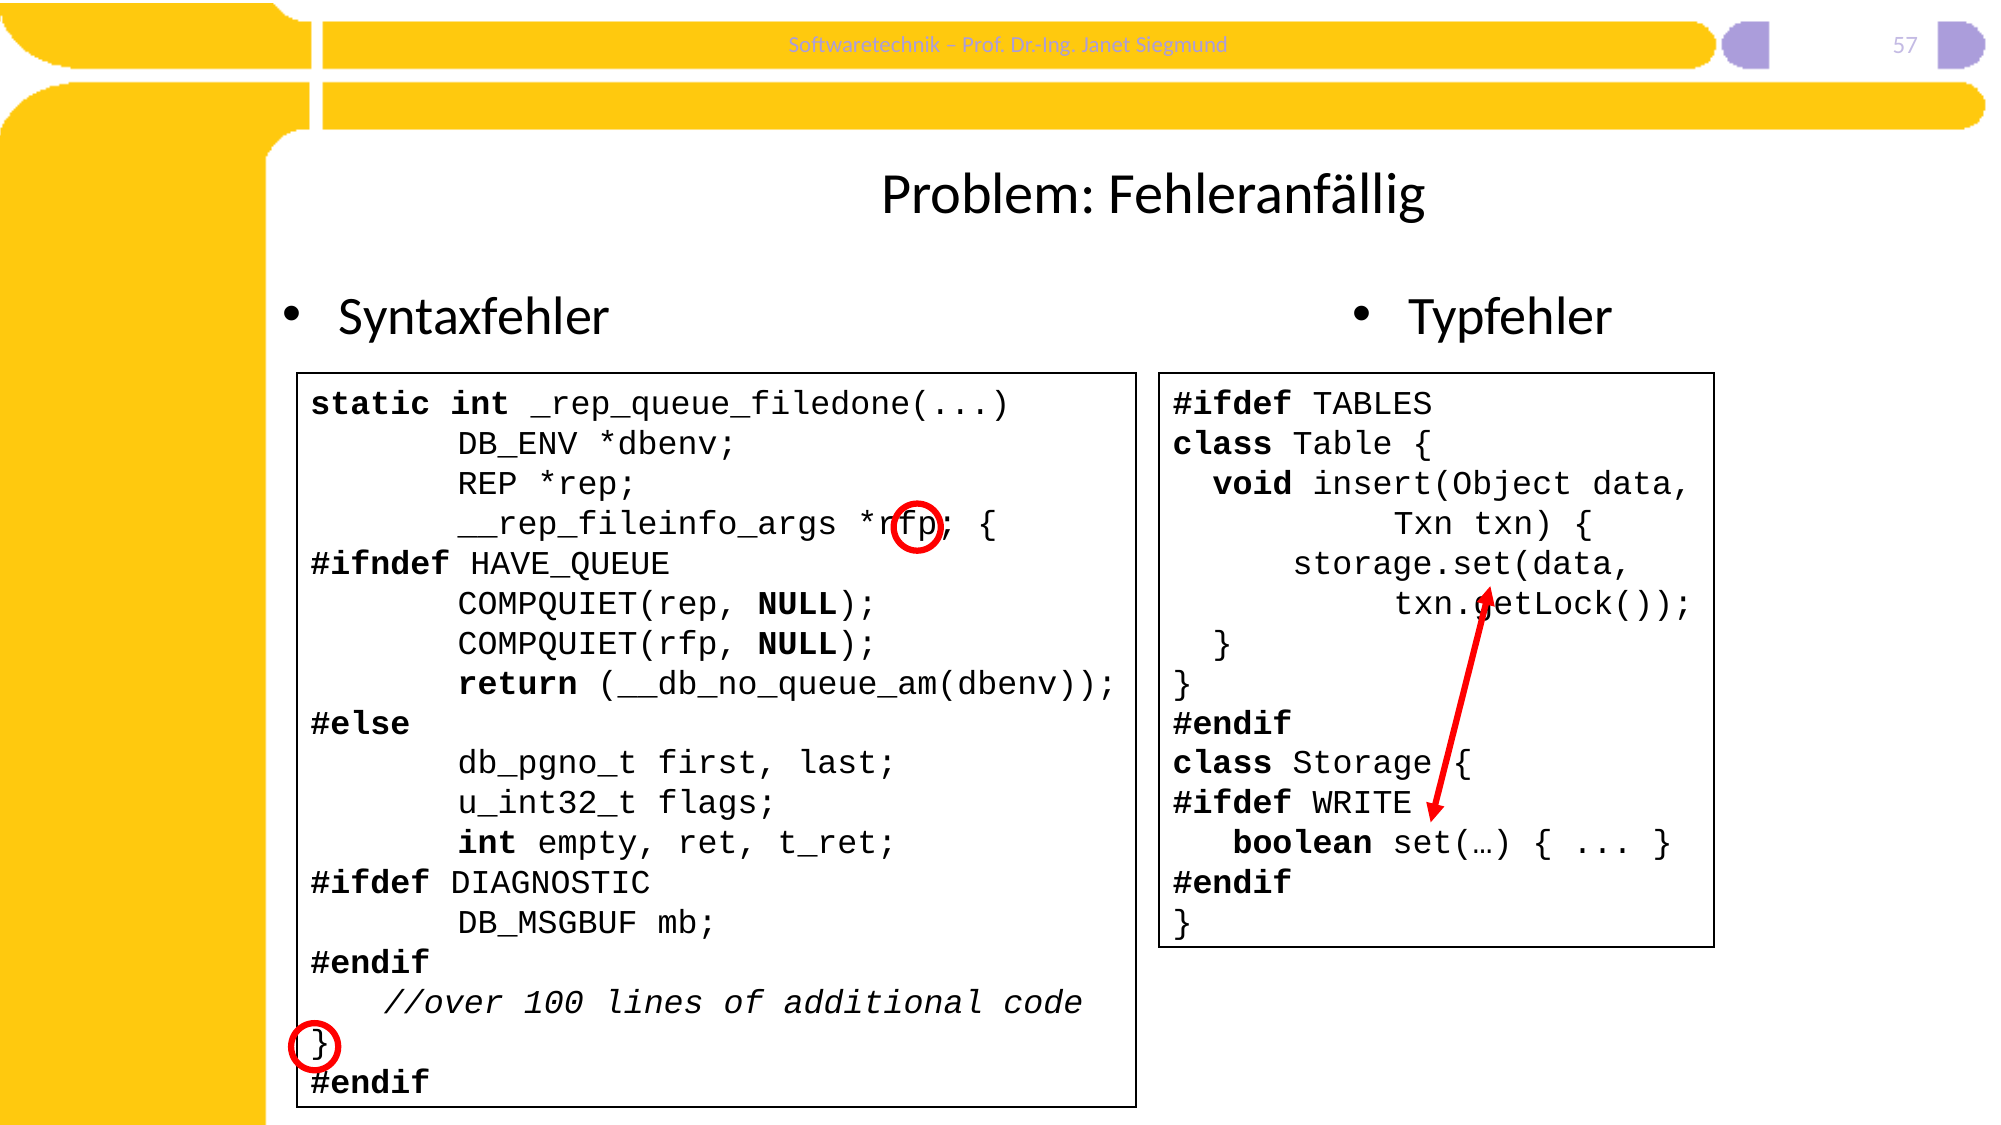

57
# Problem: Fehleranfällig
Syntaxfehler
Typfehler
static int _rep_queue_filedone(...)
		DB_ENV *dbenv;
		REP *rep;
		__rep_fileinfo_args *rfp; {
#ifndef HAVE_QUEUE
		COMPQUIET(rep, NULL);
		COMPQUIET(rfp, NULL);
		return (__db_no_queue_am(dbenv));
#else
		db_pgno_t first, last;
		u_int32_t flags;
		int empty, ret, t_ret;
#ifdef DIAGNOSTIC
		DB_MSGBUF mb;
#endif
	//over 100 lines of additional code
}
#endif
#ifdef TABLES
class Table {
  void insert(Object data,
			Txn txn) {
      storage.set(data,
			txn.getLock());
  }
}
#endif
class Storage {
#ifdef WRITE
   boolean set(…) { ... }
#endif
}